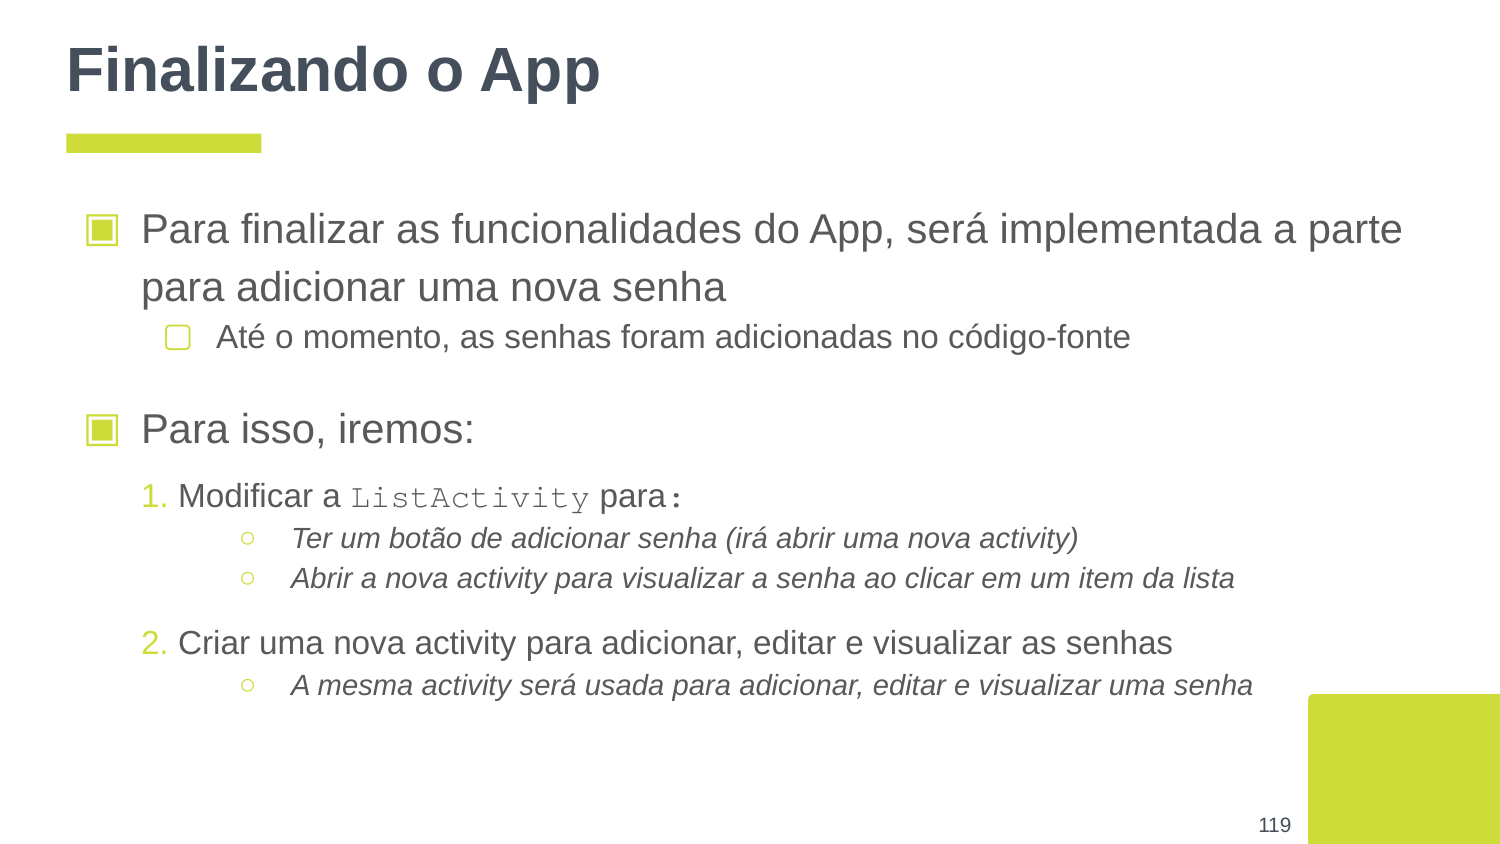

# Finalizando o App
Para finalizar as funcionalidades do App, será implementada a parte para adicionar uma nova senha
Até o momento, as senhas foram adicionadas no código-fonte
Para isso, iremos:
1. Modificar a ListActivity para:
Ter um botão de adicionar senha (irá abrir uma nova activity)
Abrir a nova activity para visualizar a senha ao clicar em um item da lista
2. Criar uma nova activity para adicionar, editar e visualizar as senhas
A mesma activity será usada para adicionar, editar e visualizar uma senha
119